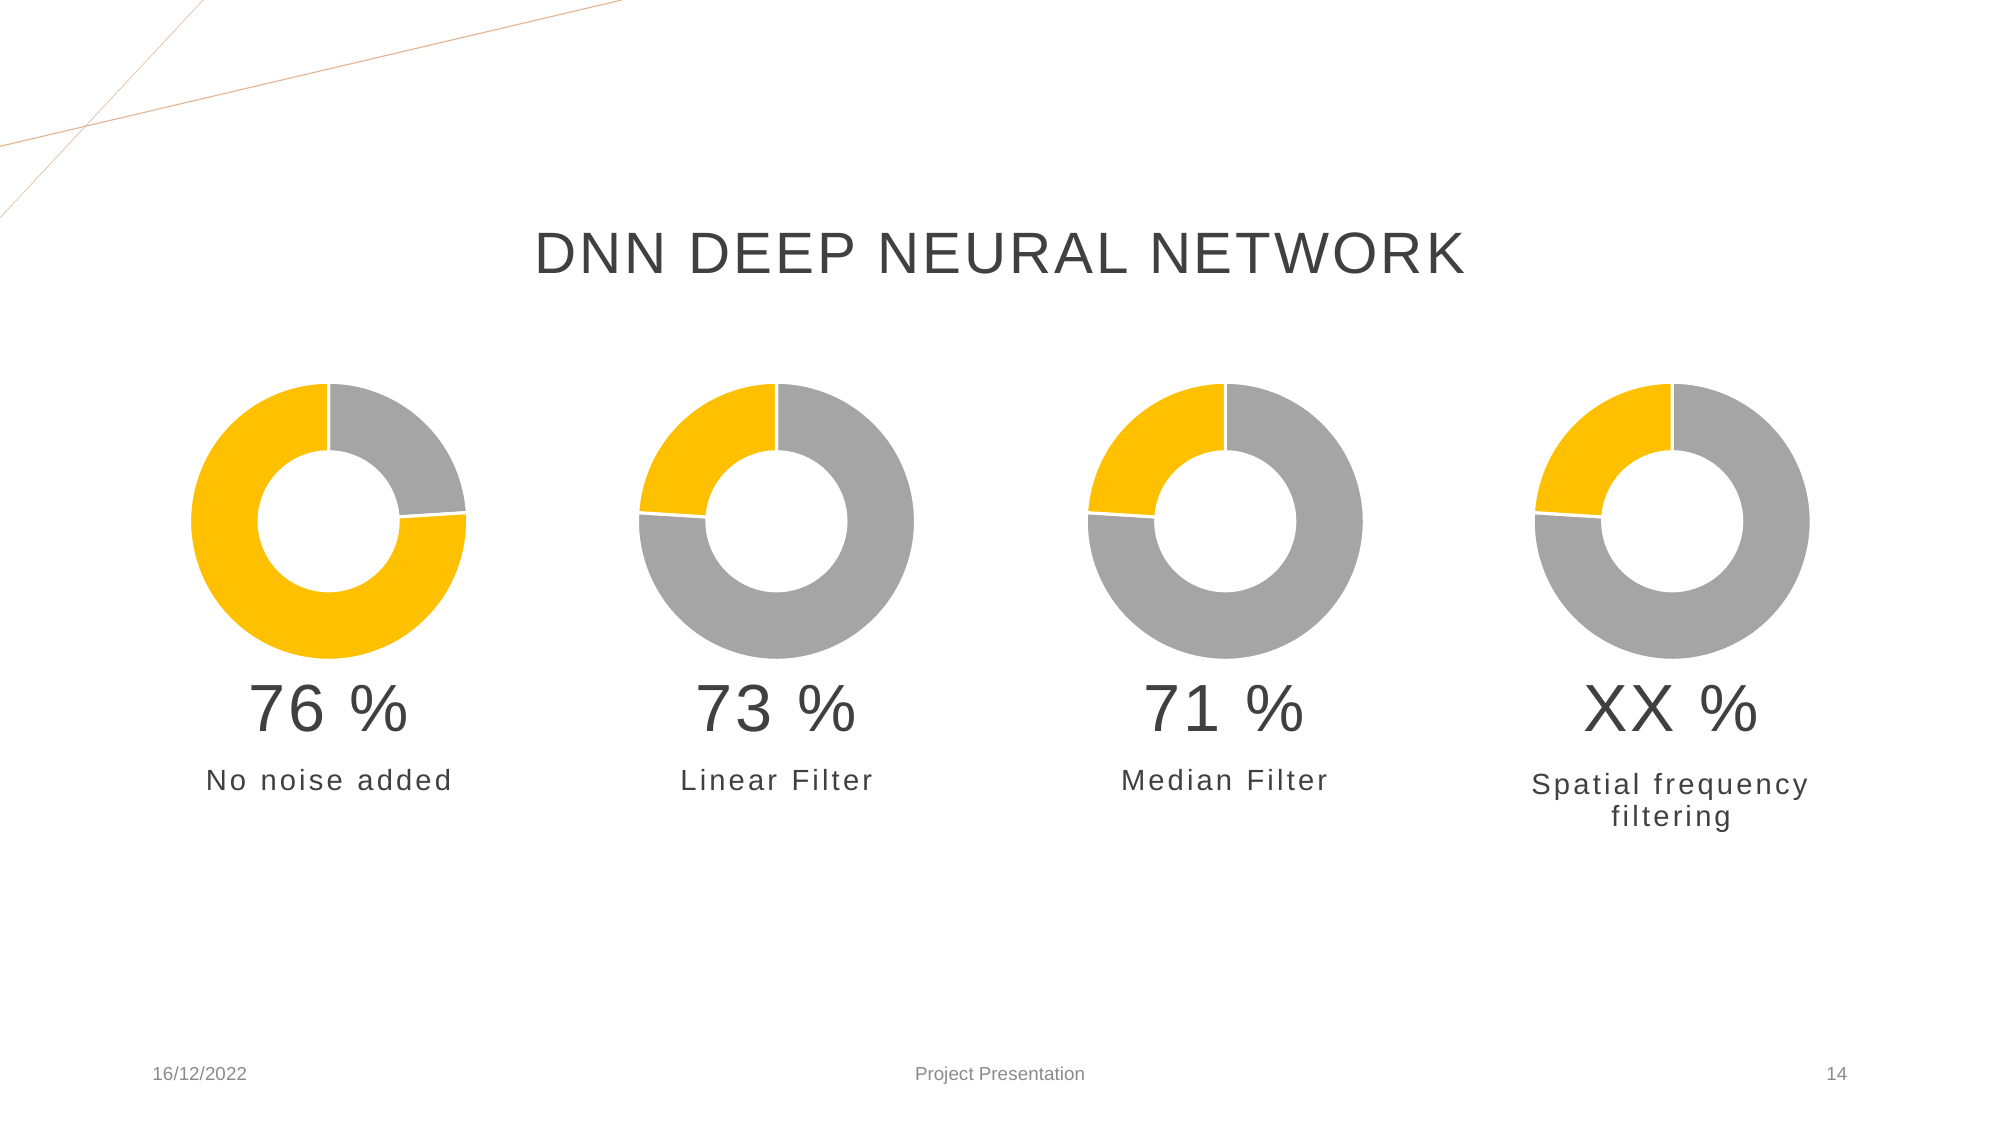

# DNN Deep Neural Network

### Chart

| Category | Ventes |
|---|---|
| 1er trim. | 0.0 |
| 2e trim. | 0.0 |
| 3e trim. | 76.0 |
| 4e trim. | 24.0 |

### Chart

| Category | Ventes |
|---|---|
| 1er trim. | 0.0 |
| 2e trim. | 0.0 |
| 3e trim. | 76.0 |
| 4e trim. | 24.0 |

### Chart

| Category | Ventes |
|---|---|
| 1er trim. | 0.0 |
| 2e trim. | 0.0 |
| 3e trim. | 76.0 |
| 4e trim. | 24.0 |

### Chart

| Category | Ventes |
|---|---|
| 1er trim. | 0.0 |
| 2e trim. | 0.0 |
| 3e trim. | 24.0 |
| 4e trim. | 76.0 |
XX %
76 %
73 %
71 %
No noise added
Linear Filter
Median Filter
Spatial frequency filtering
16/12/2022
Project Presentation
14